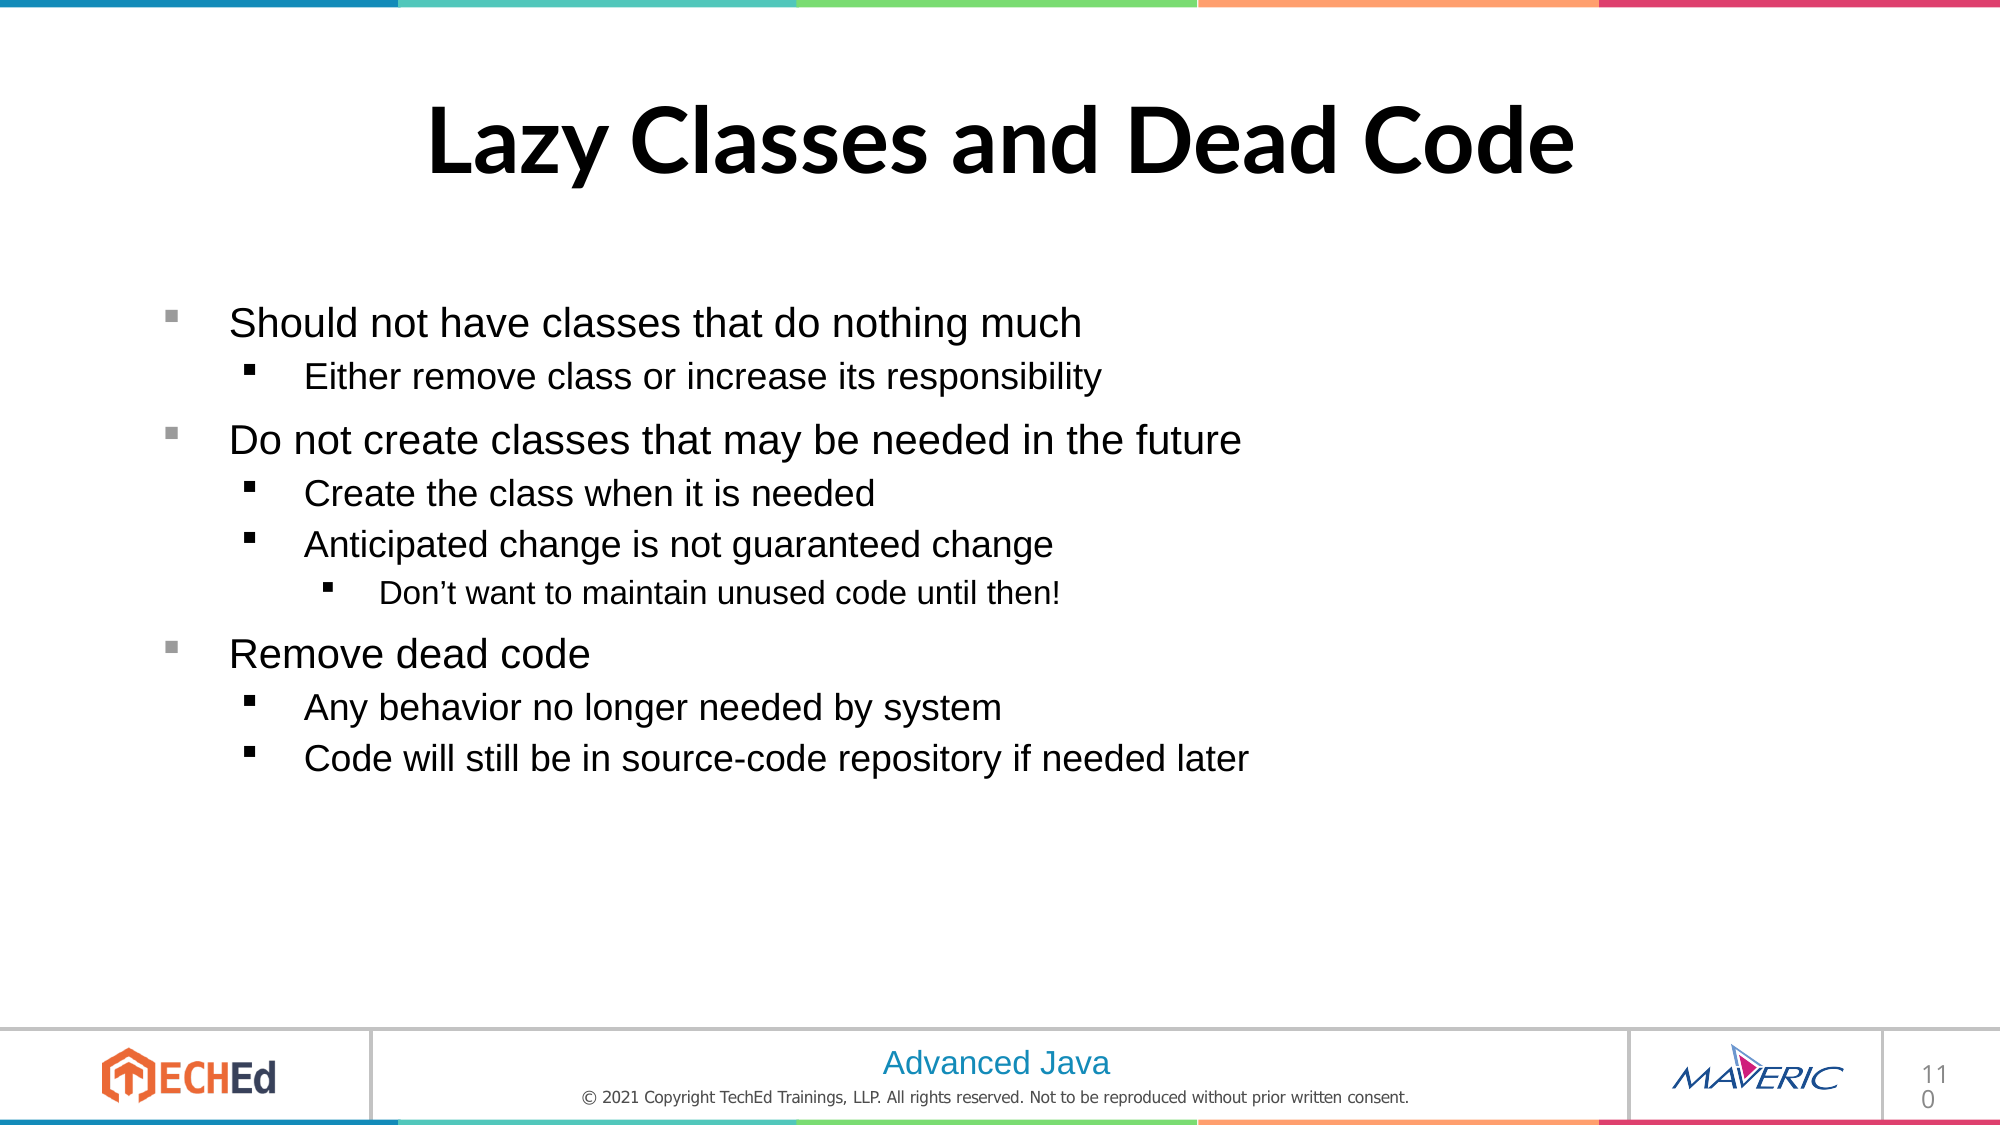

# Lazy Classes and Dead Code
Should not have classes that do nothing much
Either remove class or increase its responsibility
Do not create classes that may be needed in the future
Create the class when it is needed
Anticipated change is not guaranteed change
Don’t want to maintain unused code until then!
Remove dead code
Any behavior no longer needed by system
Code will still be in source-code repository if needed later